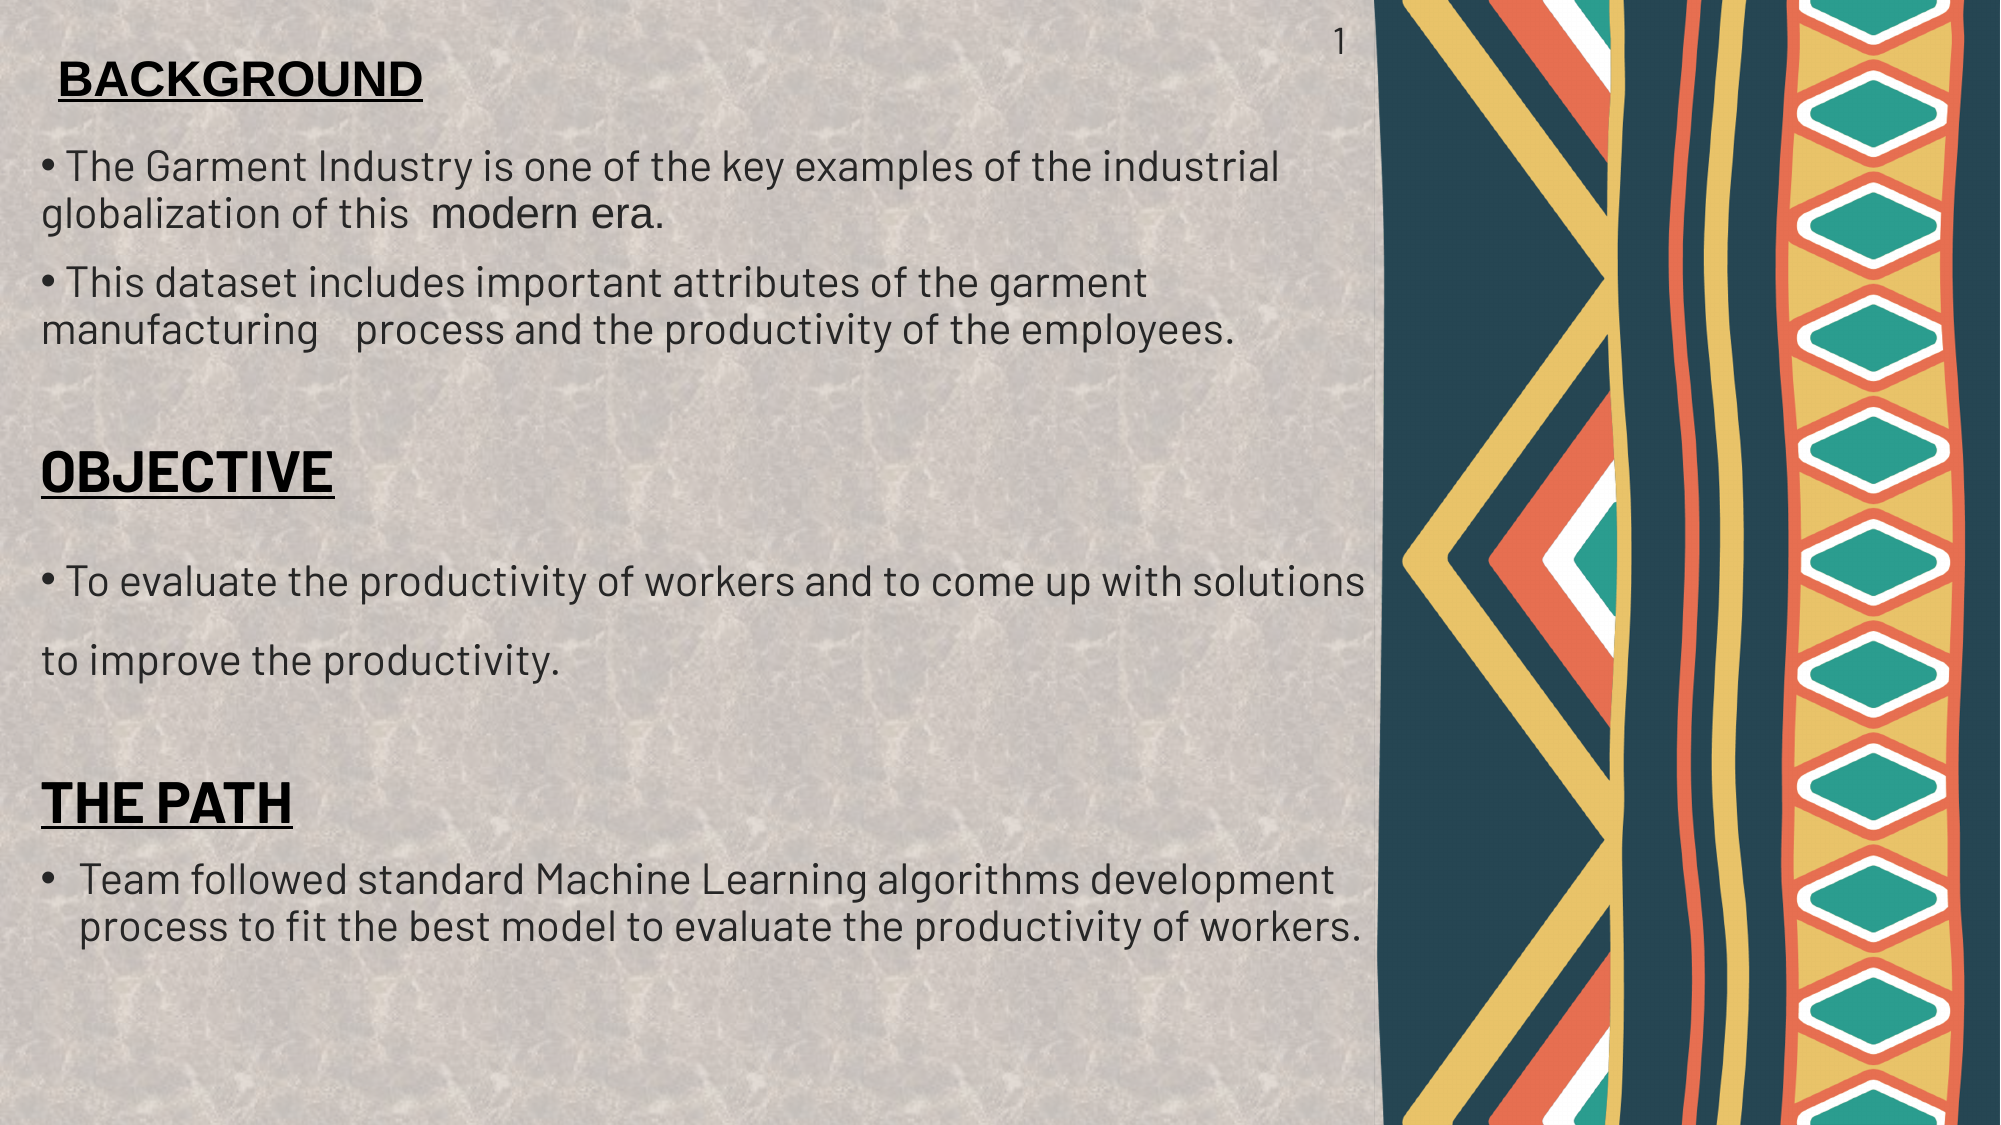

1
# BACKGROUND
 The Garment Industry is one of the key examples of the industrial globalization of this  modern era.
 This dataset includes important attributes of the garment manufacturing    process and the productivity of the employees.

OBJECTIVE
 To evaluate the productivity of workers and to come up with solutions to improve the productivity.

THE PATH
Team followed standard Machine Learning algorithms development process to fit the best model to evaluate the productivity of workers.